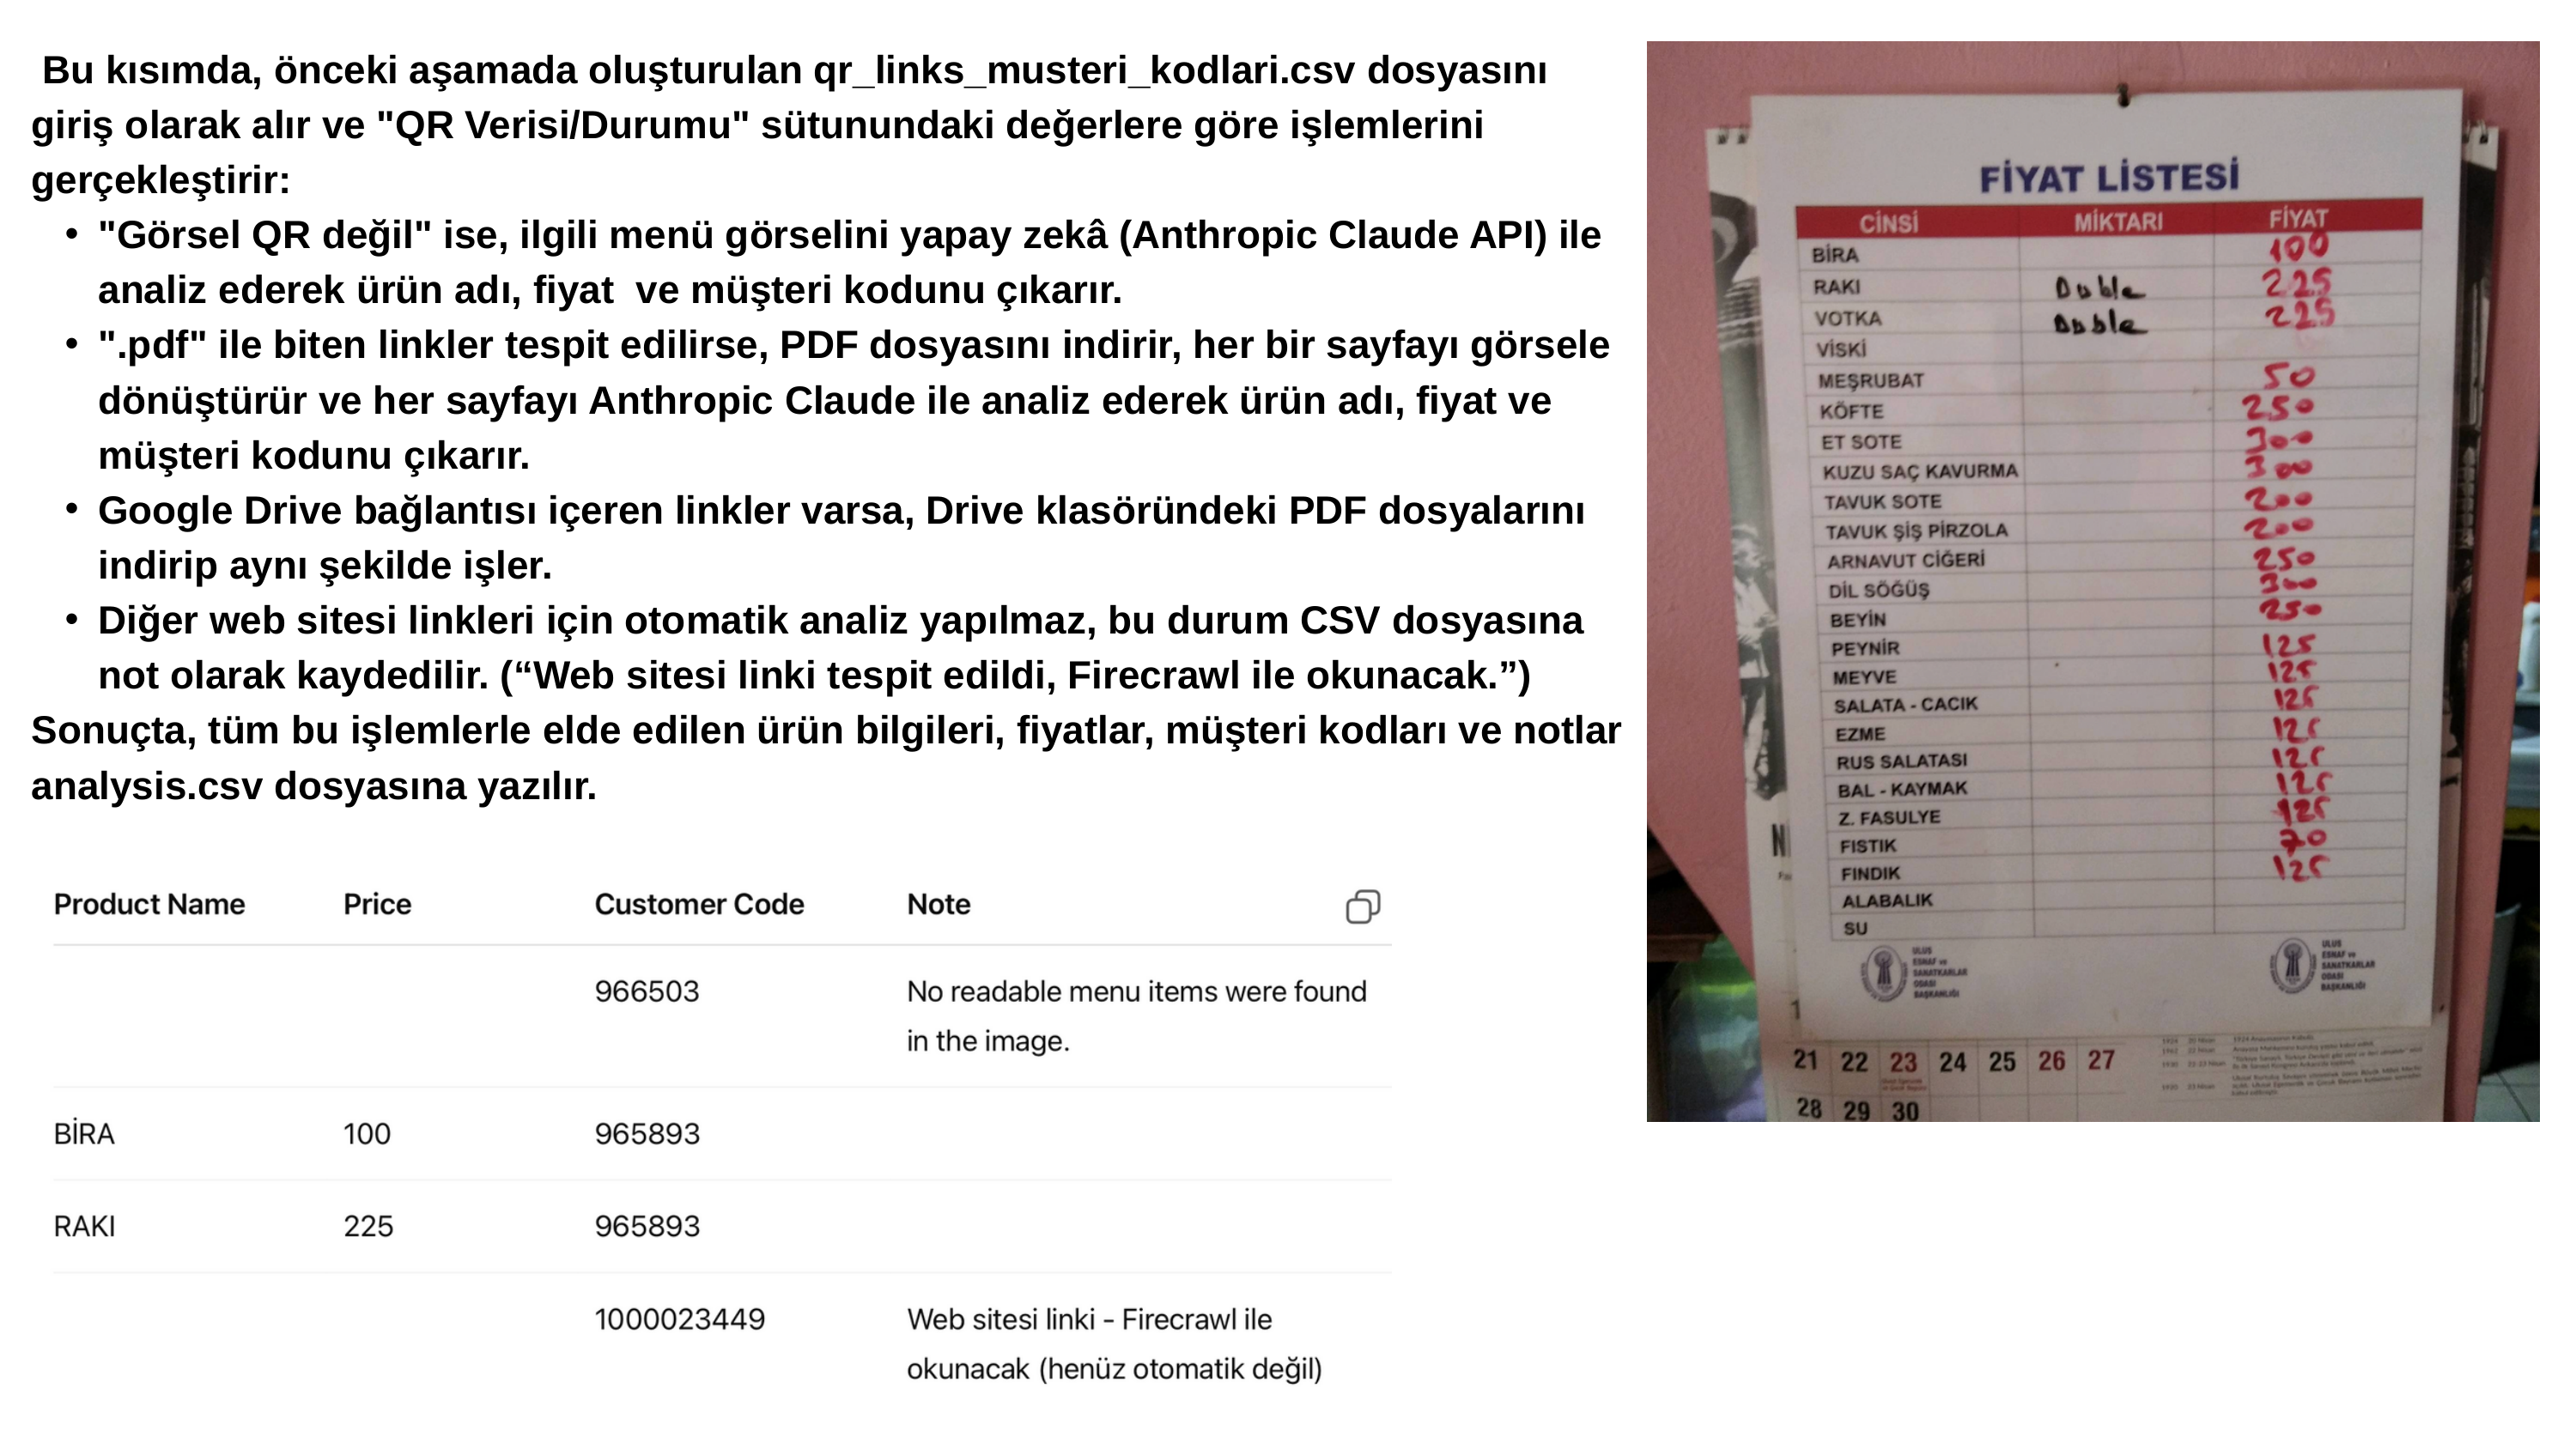

Bu kısımda, önceki aşamada oluşturulan qr_links_musteri_kodlari.csv dosyasını giriş olarak alır ve "QR Verisi/Durumu" sütunundaki değerlere göre işlemlerini gerçekleştirir:
"Görsel QR değil" ise, ilgili menü görselini yapay zekâ (Anthropic Claude API) ile analiz ederek ürün adı, fiyat  ve müşteri kodunu çıkarır.
".pdf" ile biten linkler tespit edilirse, PDF dosyasını indirir, her bir sayfayı görsele dönüştürür ve her sayfayı Anthropic Claude ile analiz ederek ürün adı, fiyat ve müşteri kodunu çıkarır.
Google Drive bağlantısı içeren linkler varsa, Drive klasöründeki PDF dosyalarını indirip aynı şekilde işler.
Diğer web sitesi linkleri için otomatik analiz yapılmaz, bu durum CSV dosyasına not olarak kaydedilir. (“Web sitesi linki tespit edildi, Firecrawl ile okunacak.”)
Sonuçta, tüm bu işlemlerle elde edilen ürün bilgileri, fiyatlar, müşteri kodları ve notlar analysis.csv dosyasına yazılır.